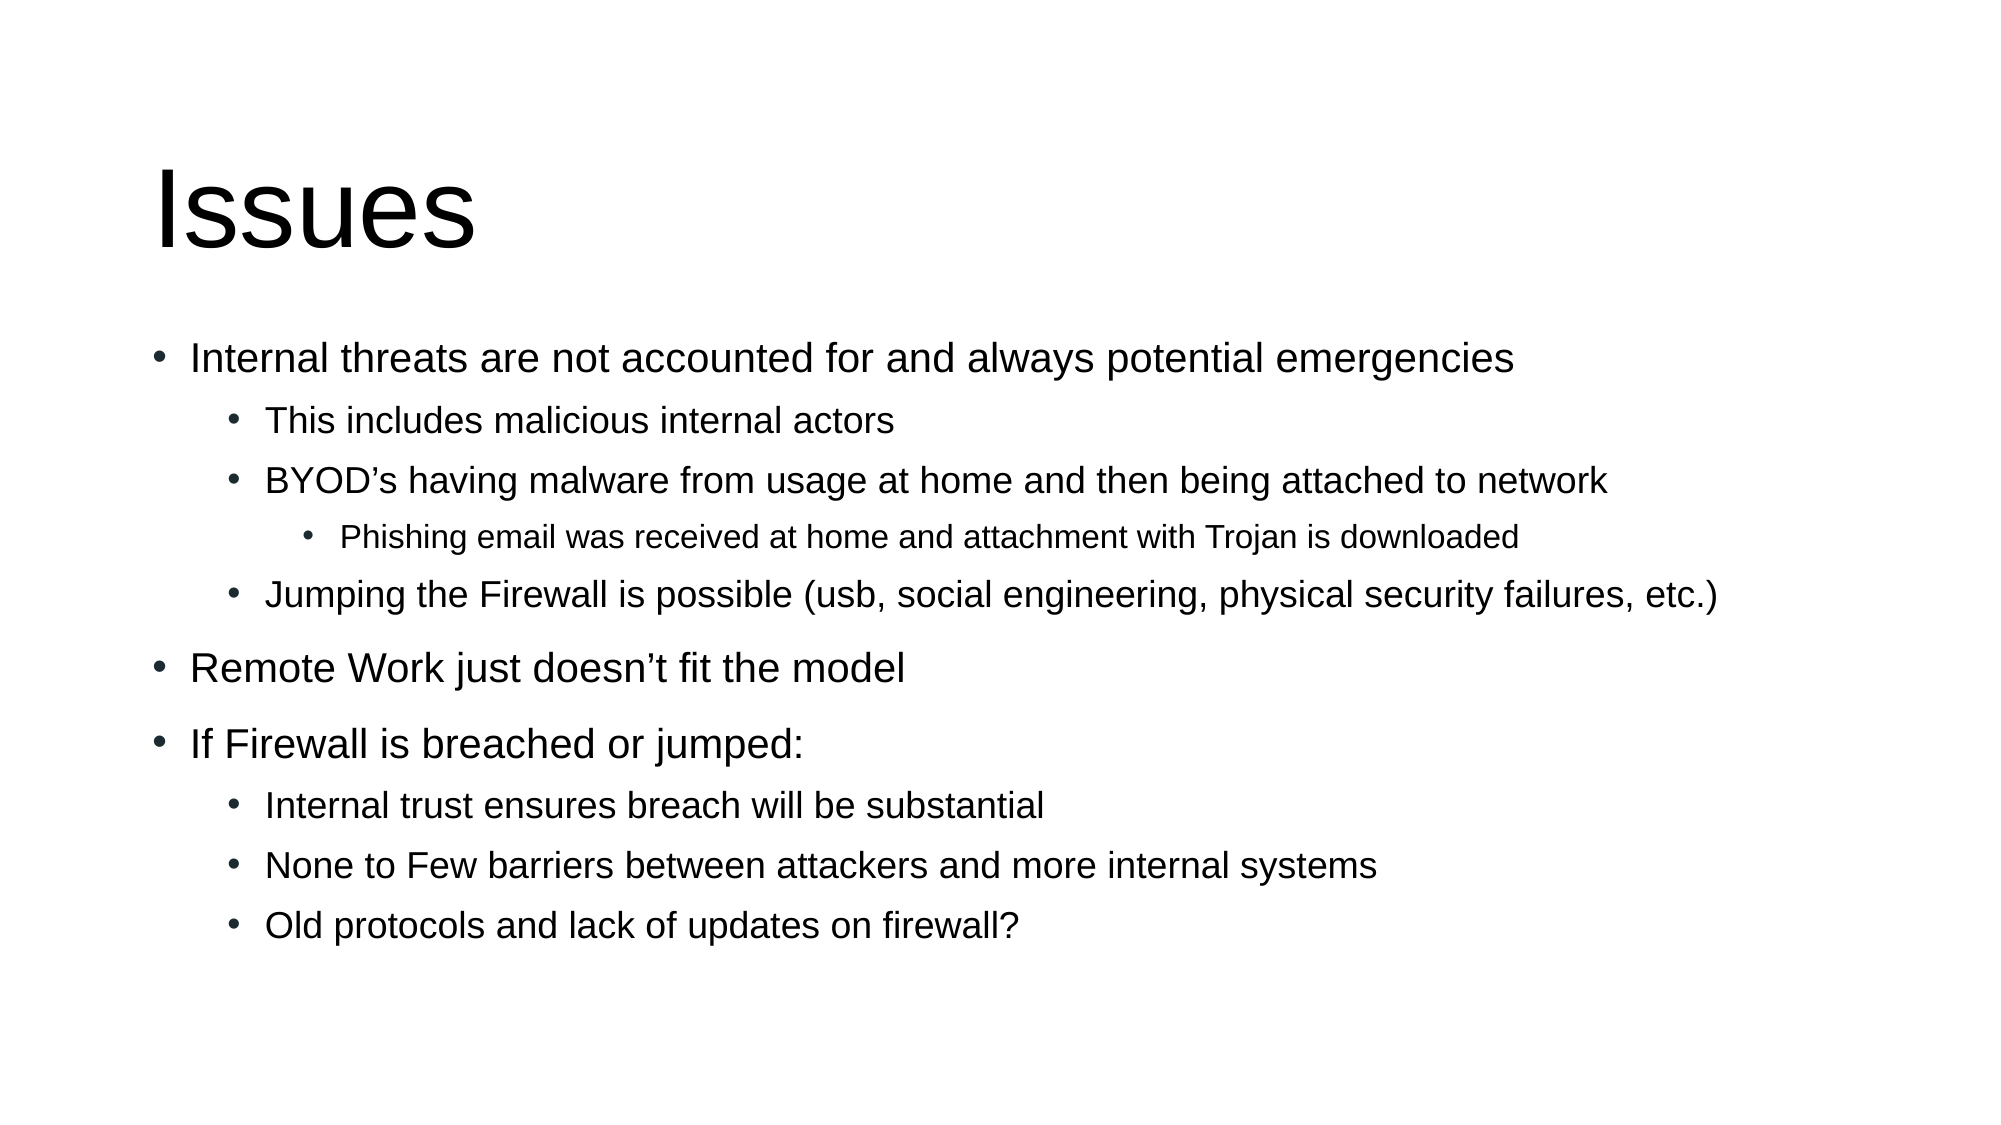

# Issues
Internal threats are not accounted for and always potential emergencies
This includes malicious internal actors
BYOD’s having malware from usage at home and then being attached to network
Phishing email was received at home and attachment with Trojan is downloaded
Jumping the Firewall is possible (usb, social engineering, physical security failures, etc.)
Remote Work just doesn’t fit the model
If Firewall is breached or jumped:
Internal trust ensures breach will be substantial
None to Few barriers between attackers and more internal systems
Old protocols and lack of updates on firewall?